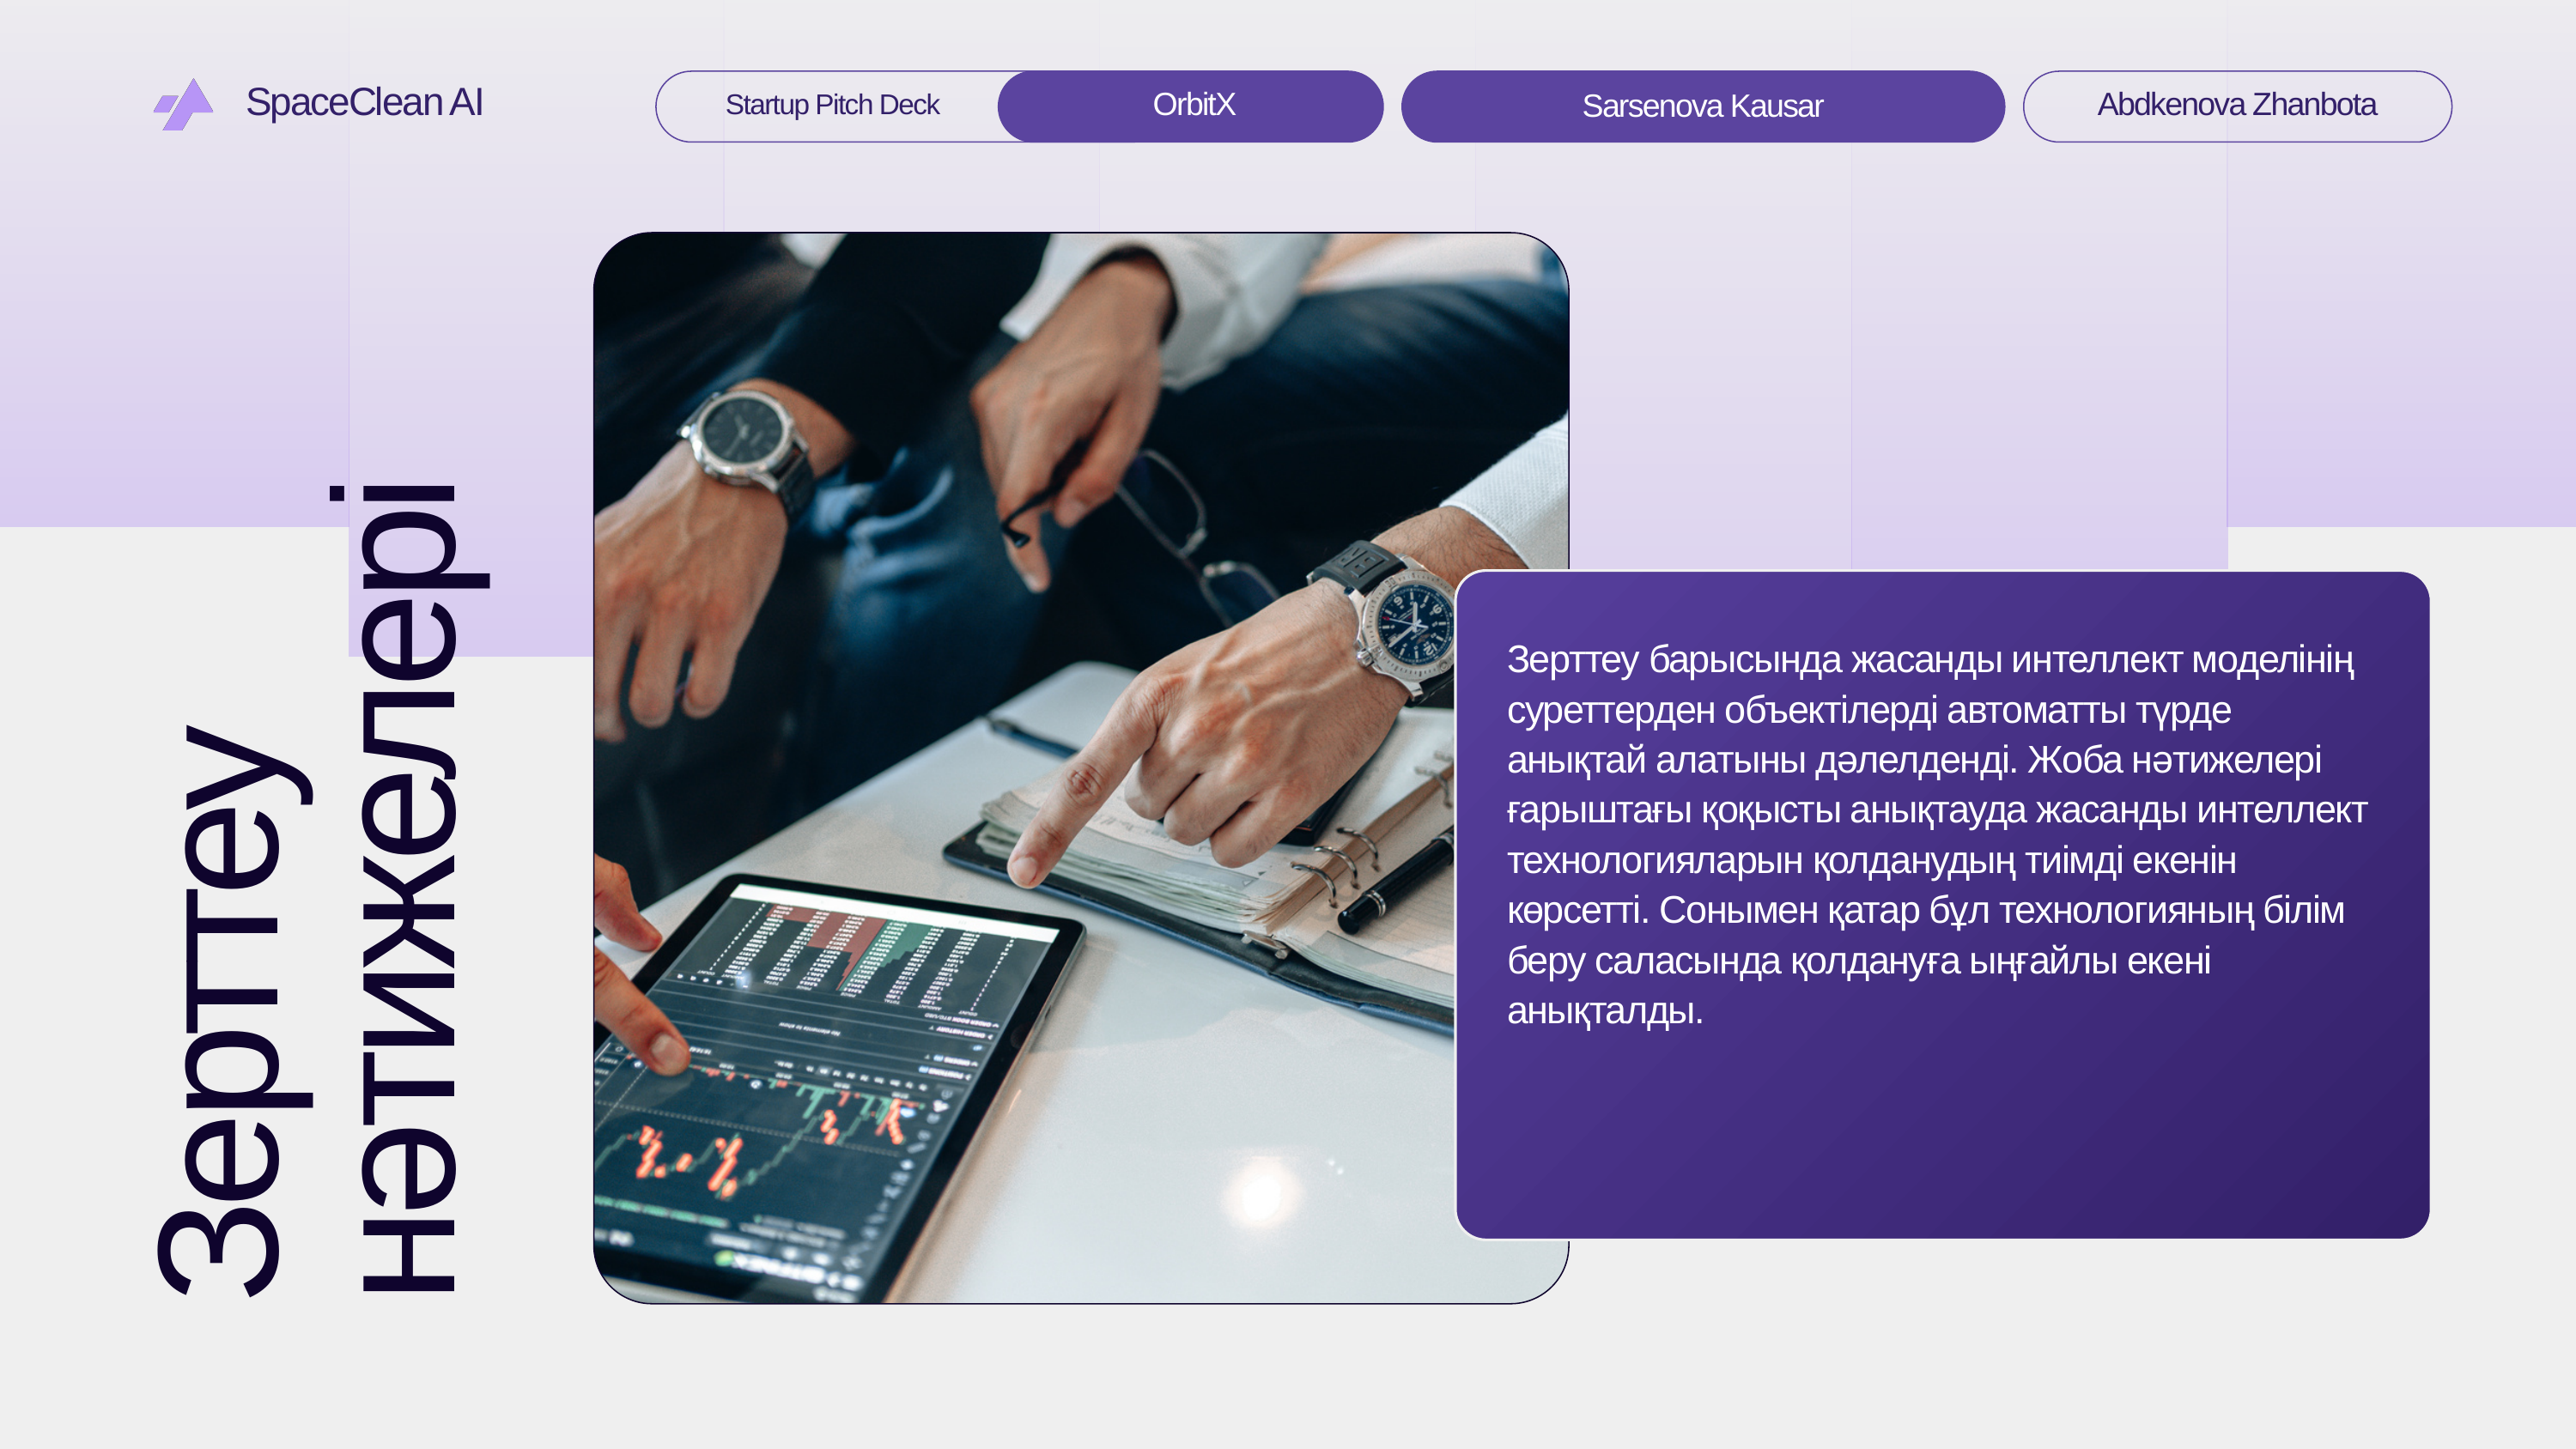

SpaceClean AI
OrbitX
Abdkenova Zhanbota
Startup Pitch Deck
Sarsenova Kausar

Зерттеу нәтижелері

Зерттеу барысында жасанды интеллект моделінің суреттерден объектілерді автоматты түрде анықтай алатыны дәлелденді. Жоба нәтижелері ғарыштағы қоқысты анықтауда жасанды интеллект технологияларын қолданудың тиімді екенін көрсетті. Сонымен қатар бұл технологияның білім беру саласында қолдануға ыңғайлы екені анықталды.